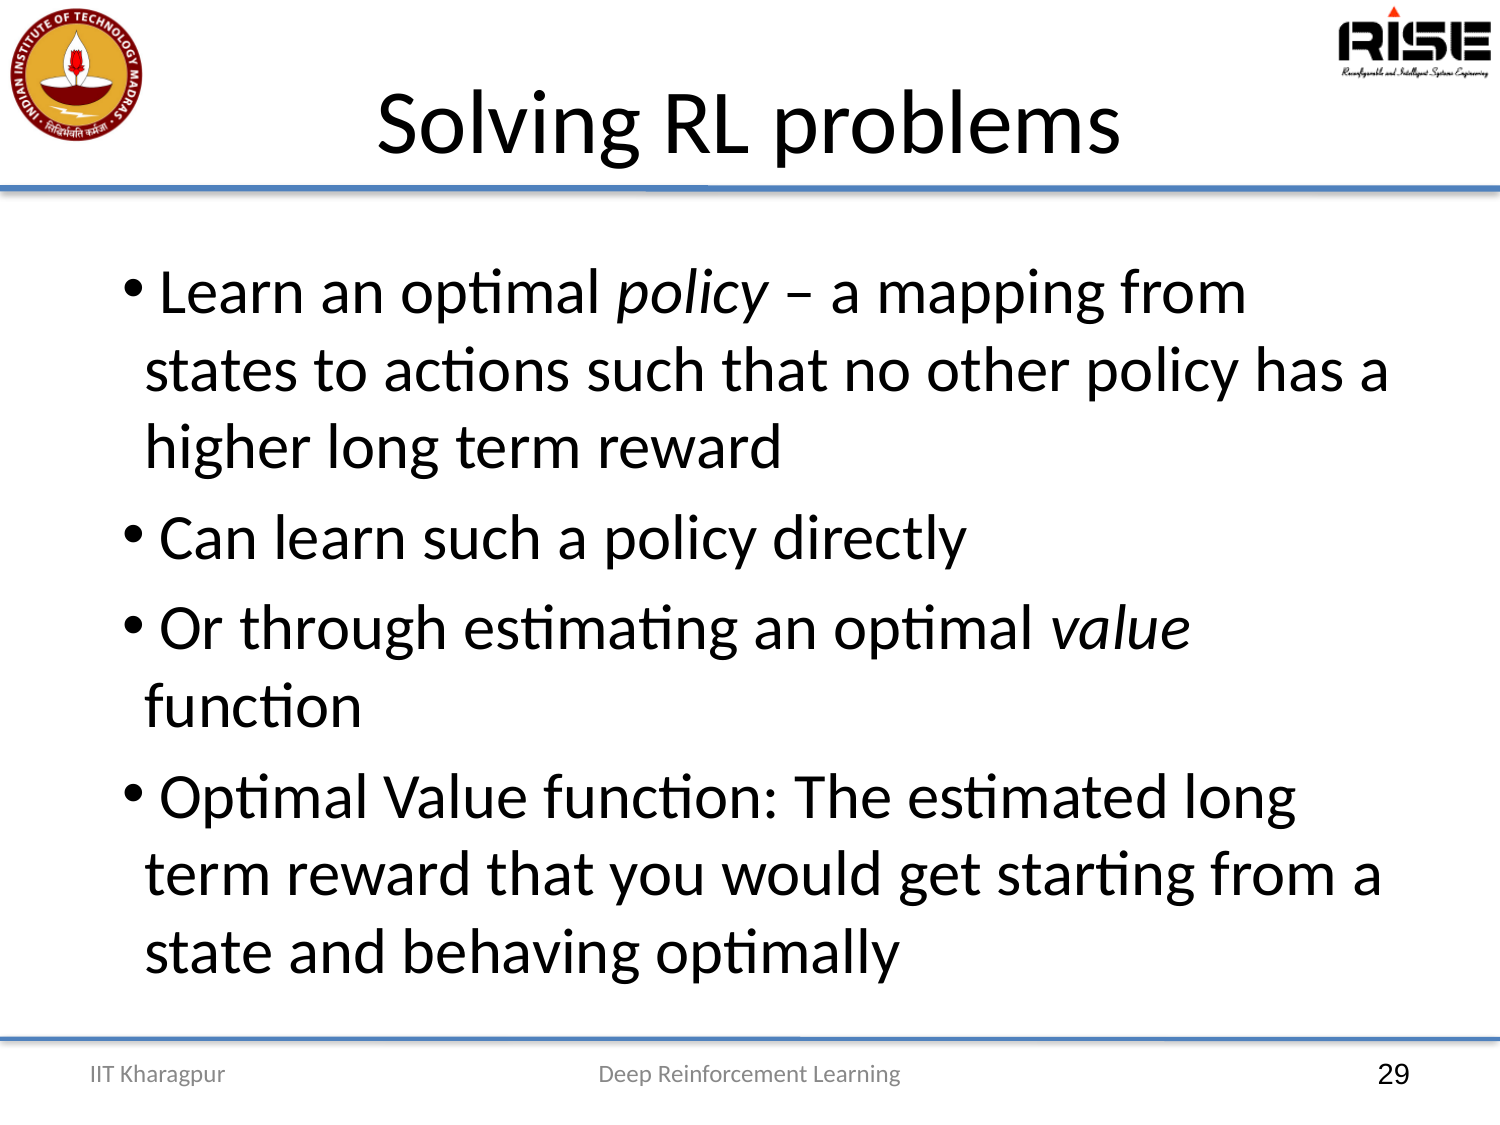

# Solving RL problems
 Learn an optimal policy – a mapping from states to actions such that no other policy has a higher long term reward
 Can learn such a policy directly
 Or through estimating an optimal value function
 Optimal Value function: The estimated long term reward that you would get starting from a state and behaving optimally
IIT Kharagpur
Deep Reinforcement Learning
29